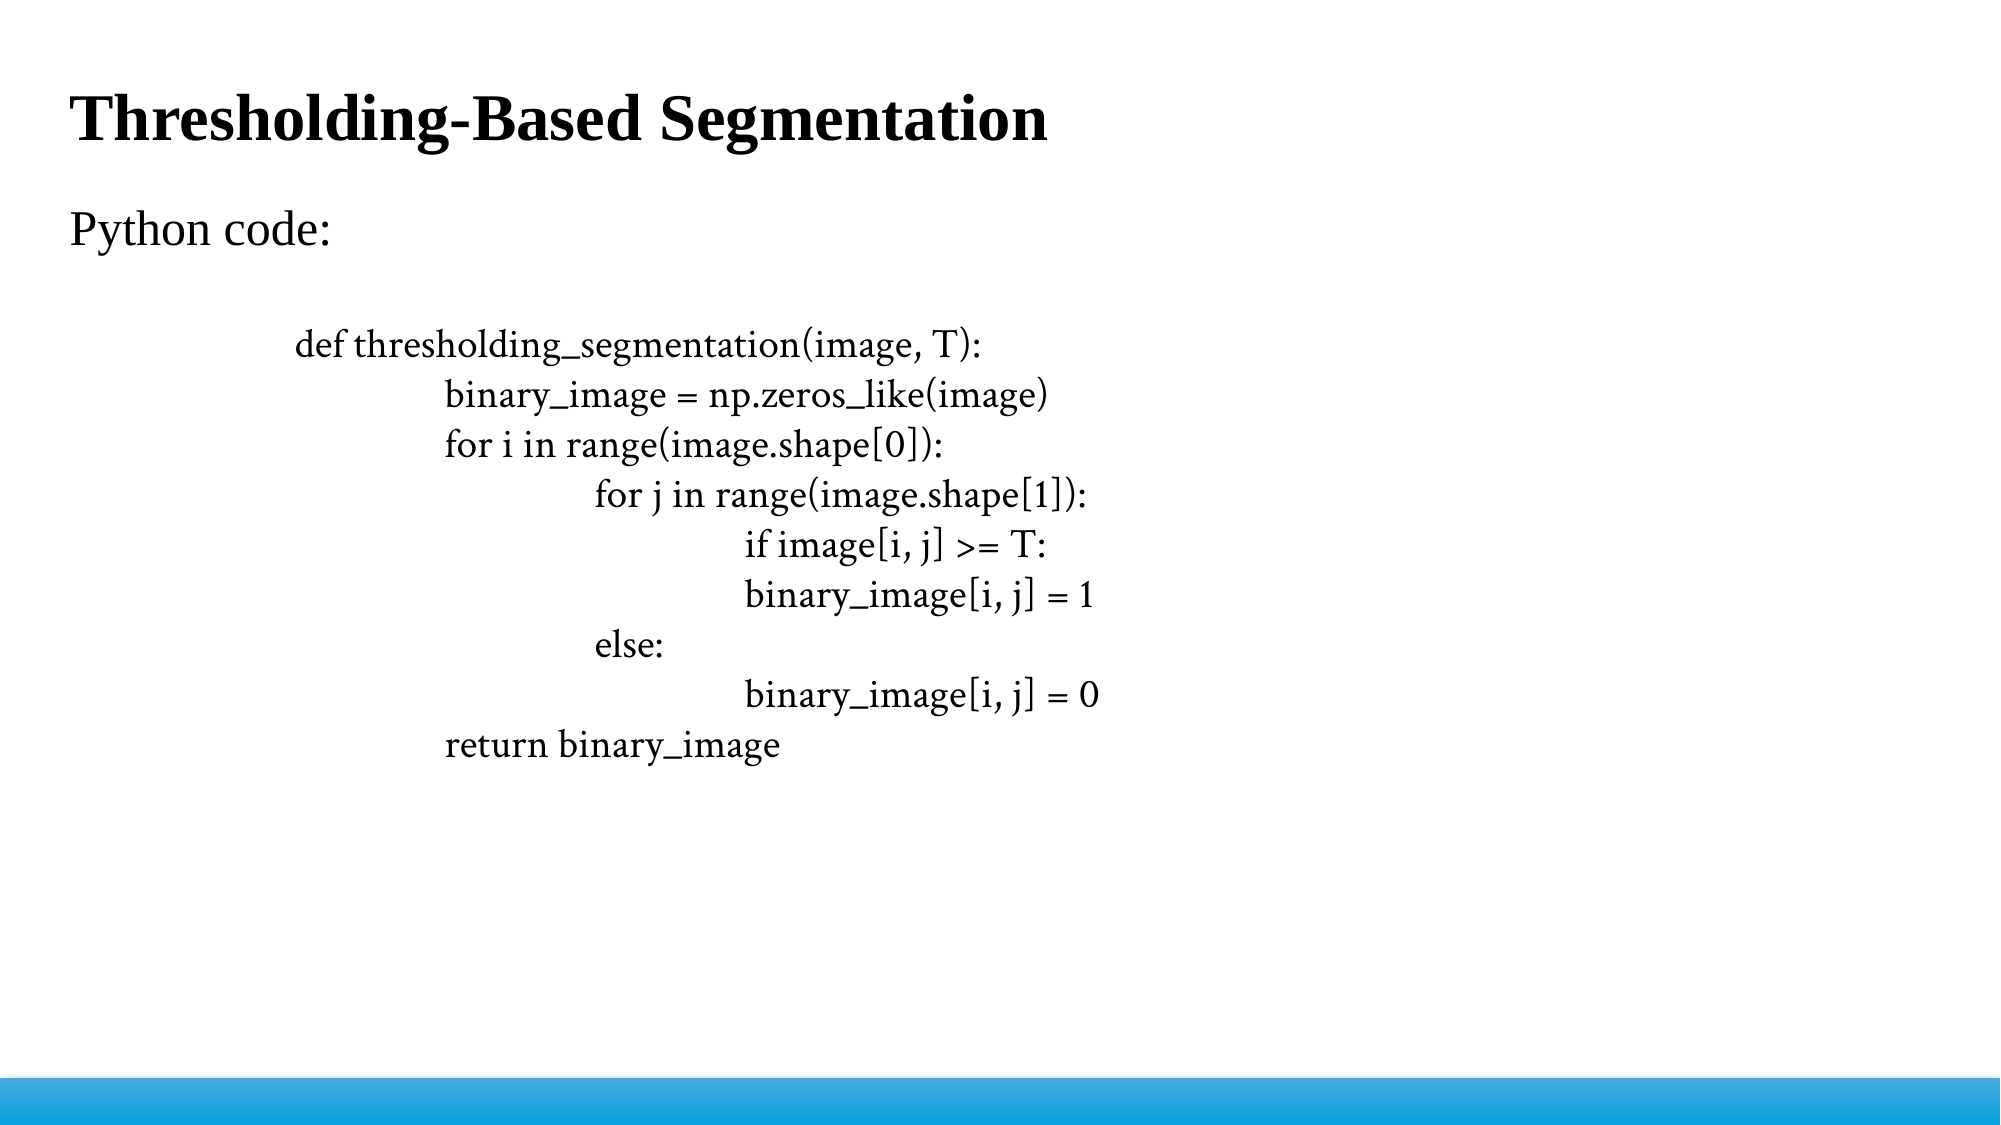

Thresholding-Based Segmentation
Python code:

def thresholding_segmentation(image, T):
 	binary_image = np.zeros_like(image)
   	for i in range(image.shape[0]):
       		for j in range(image.shape[1]):
			if image[i, j] >= T:
                			binary_image[i, j] = 1
            		else:
                			binary_image[i, j] = 0
    	return binary_image